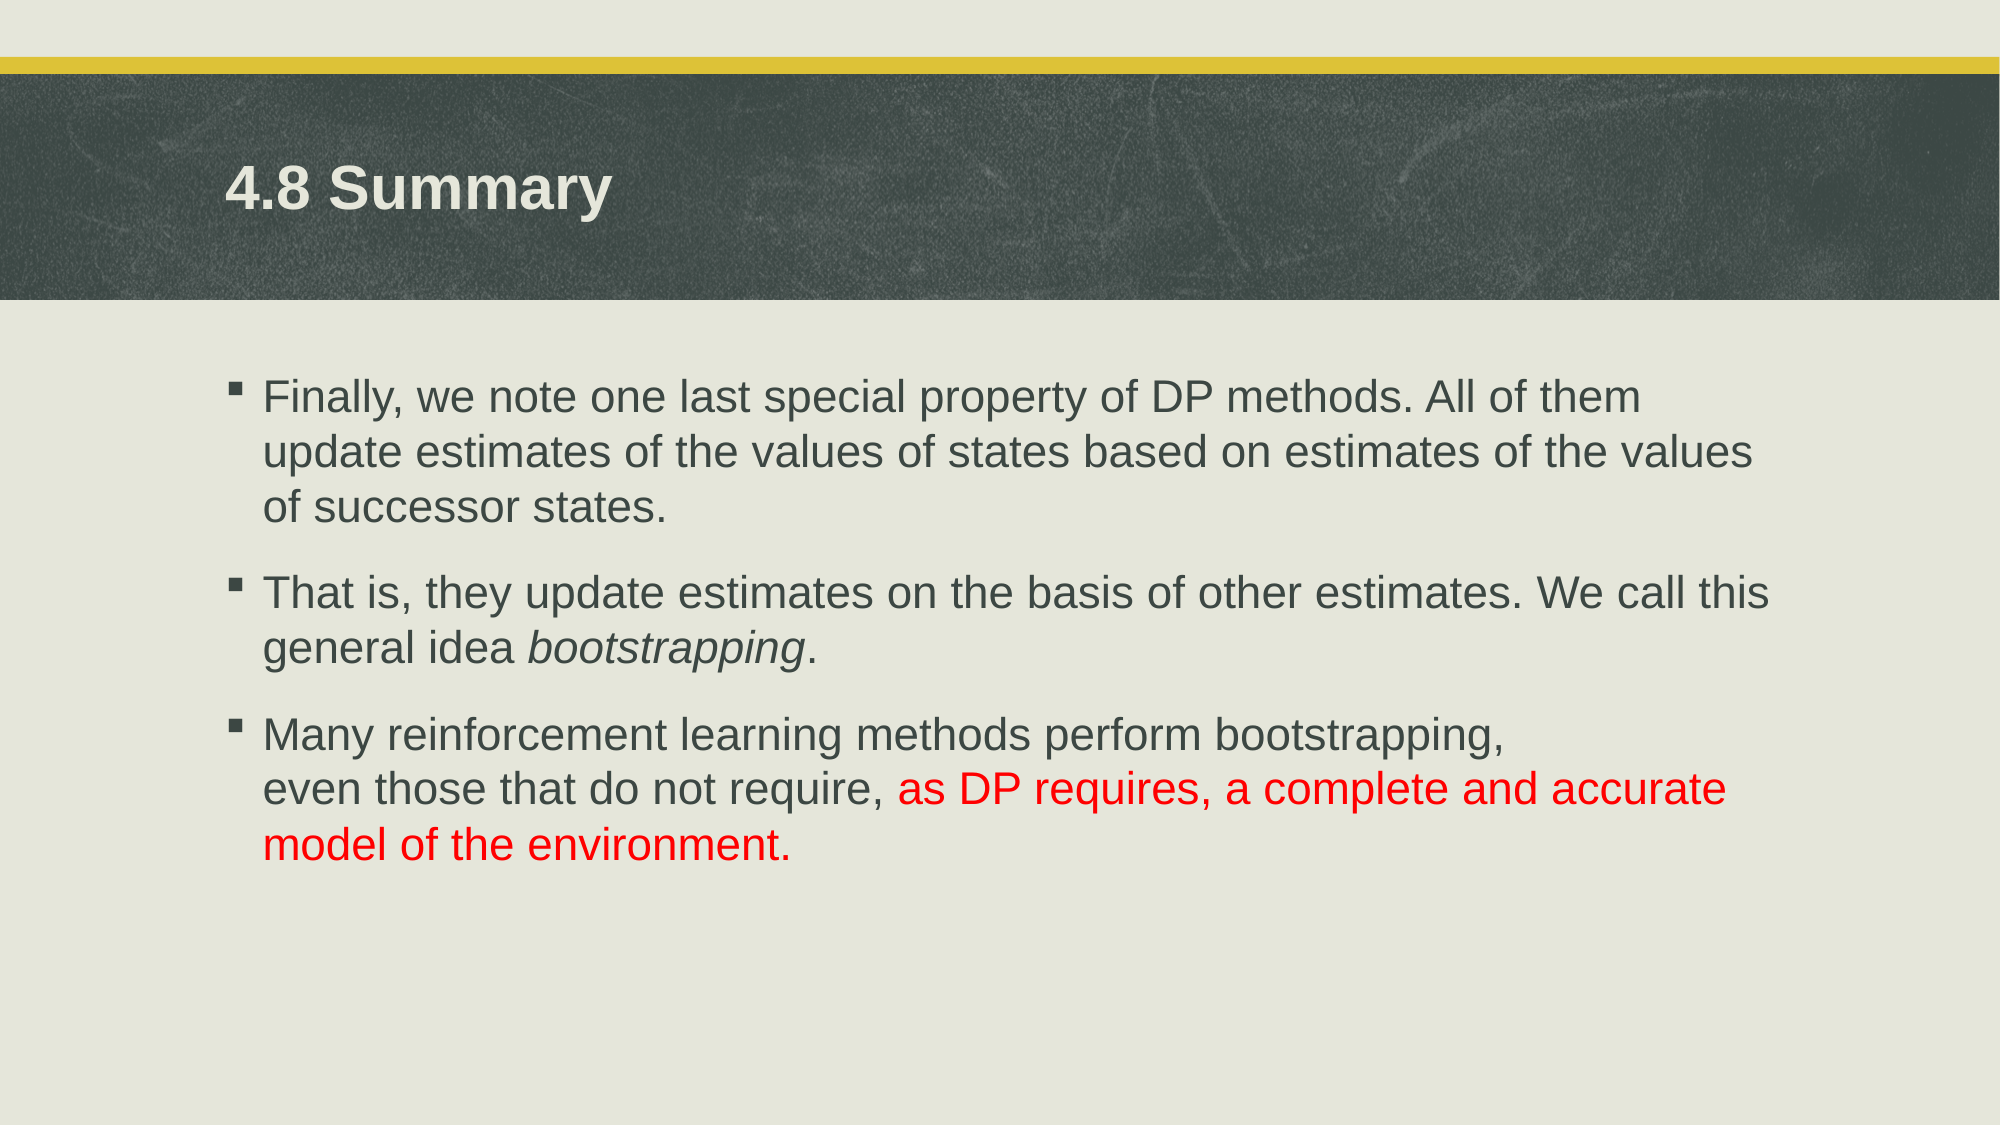

# 4.8 Summary
Finally, we note one last special property of DP methods. All of them update estimates of the values of states based on estimates of the values of successor states.
That is, they update estimates on the basis of other estimates. We call this general idea bootstrapping.
Many reinforcement learning methods perform bootstrapping,
even those that do not require, as DP requires, a complete and accurate model of the environment.